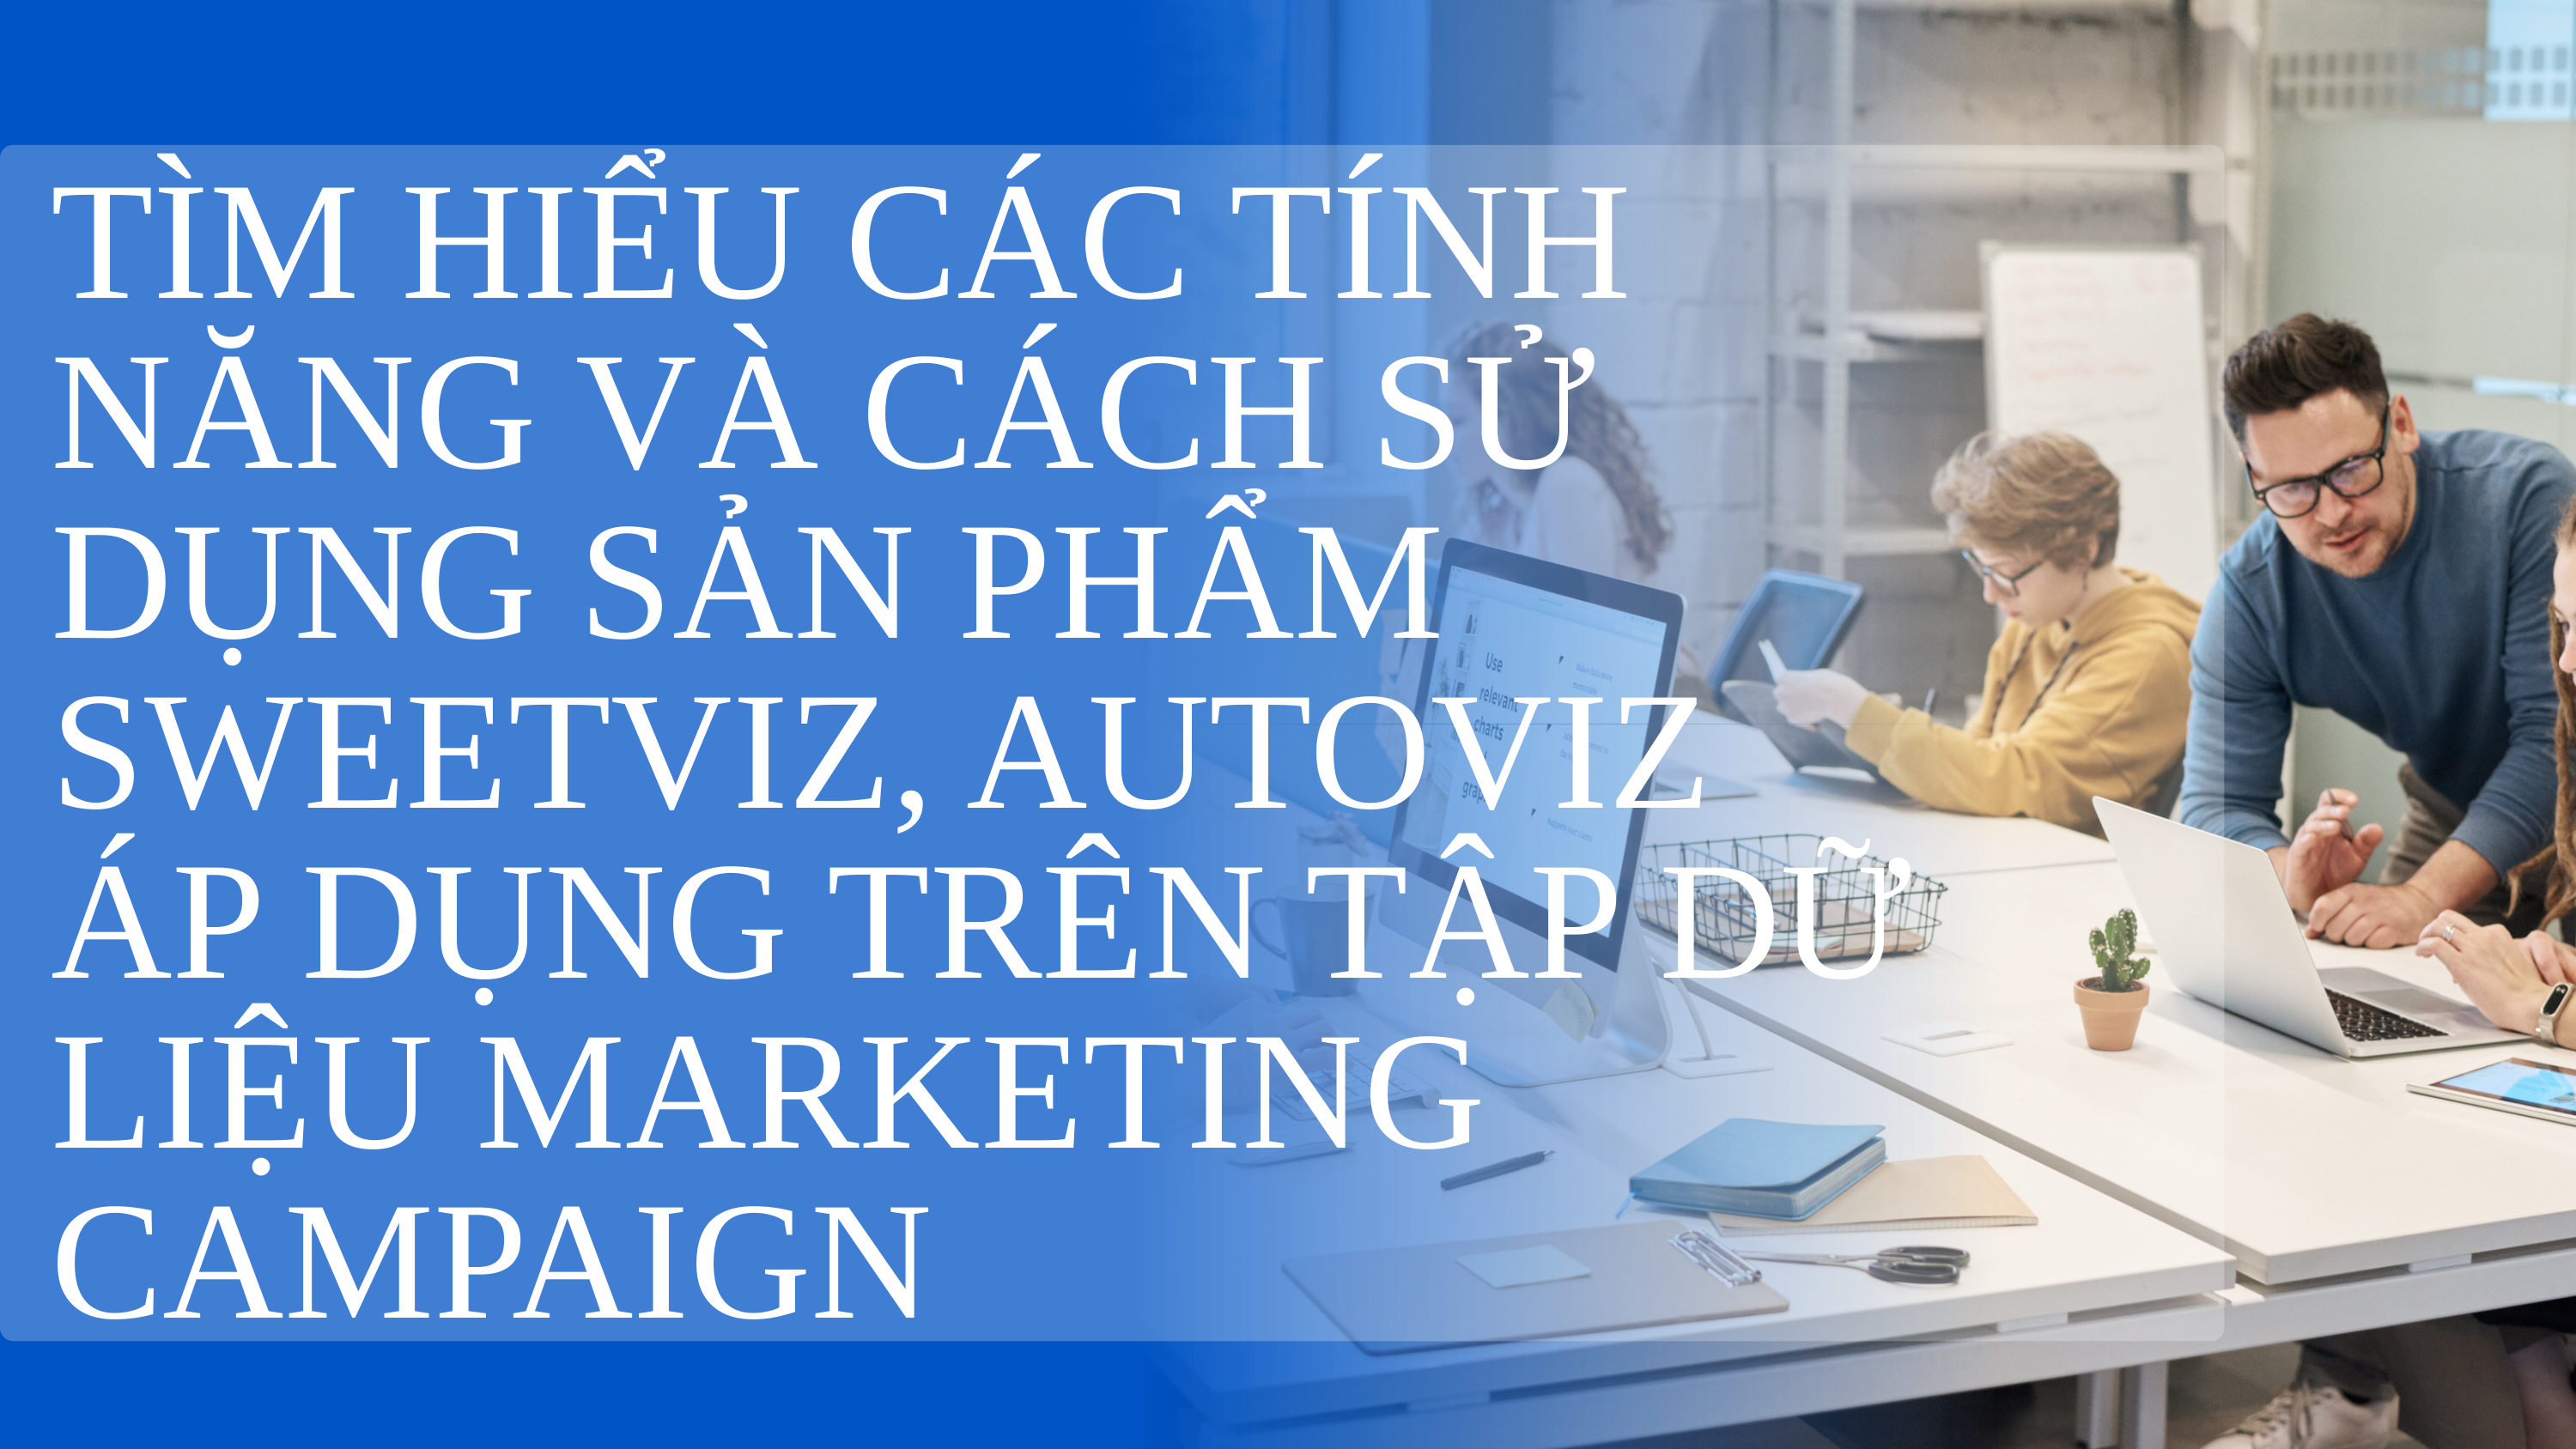

TÌM HIỂU CÁC TÍNH NĂNG VÀ CÁCH SỬ DỤNG SẢN PHẨM SWEETVIZ, AUTOVIZ ÁP DỤNG TRÊN TẬP DỮ LIỆU MARKETING CAMPAIGN